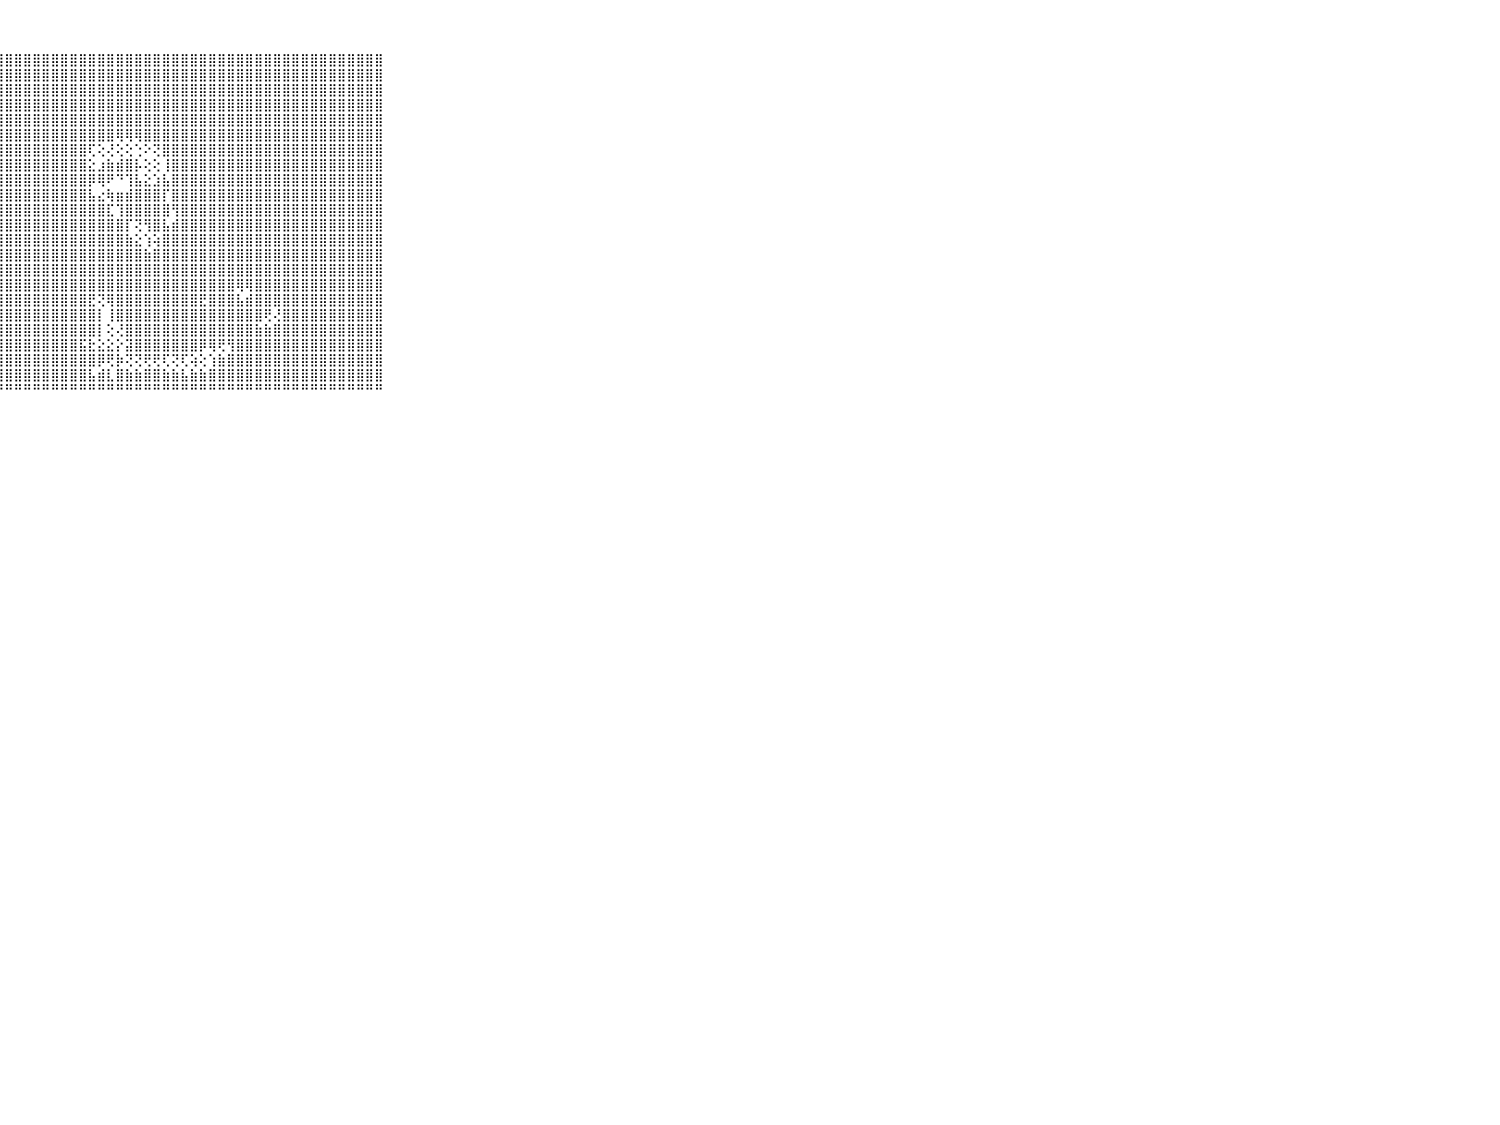

⠀⠀⠀⠀⠀⠀⠀⠀⠀⠀⠀⣿⣿⣿⣿⣿⣿⣿⣿⣿⣿⣿⣿⣿⣿⣿⣿⣿⣿⣿⣿⣿⣿⣿⣿⣿⣿⣿⣿⣿⣿⣿⣿⣿⣿⣿⣿⣿⣿⣿⣿⣿⣿⣿⣿⣿⣿⣿⣿⣿⣿⣿⣿⣿⣿⣿⣿⣿⣿⠀⠀⠀⠀⠀⠀⠀⠀⠀⠀⠀⠀
⠀⠀⠀⠀⠀⠀⠀⠀⠀⠀⠀⣿⣿⣿⣿⣿⣿⣿⣿⣿⣿⣿⣿⣿⣿⣿⣿⣿⣿⣿⣿⣿⣿⣿⣿⣿⣿⣿⣿⣿⣿⣿⣿⣿⣿⣿⣿⣿⣿⣿⣿⣿⣿⣿⣿⣿⣿⣿⣿⣿⣿⣿⣿⣿⣿⣿⣿⣿⣿⠀⠀⠀⠀⠀⠀⠀⠀⠀⠀⠀⠀
⠀⠀⠀⠀⠀⠀⠀⠀⠀⠀⠀⣿⣿⣿⣿⣿⣿⣿⣿⣿⣿⣿⣿⣿⣿⣿⣿⣿⣿⣿⣿⣿⣿⣿⣿⣿⣿⣿⣿⣿⣿⣿⣿⣿⣿⣿⣿⣿⣿⣿⣿⣿⣿⣿⣿⣿⣿⣿⣿⣿⣿⣿⣿⣿⣿⣿⣿⣿⣿⠀⠀⠀⠀⠀⠀⠀⠀⠀⠀⠀⠀
⠀⠀⠀⠀⠀⠀⠀⠀⠀⠀⠀⣿⣿⣿⣿⣿⣿⣿⣿⣿⣿⣿⣿⣿⣿⣿⣿⣿⣿⣿⣿⣿⣿⣿⣿⣿⣿⣿⣿⣿⣿⣿⣿⣿⣿⣿⣿⣿⣿⣿⣿⣿⣿⣿⣿⣿⣿⣿⣿⣿⣿⣿⣿⣿⣿⣿⣿⣿⣿⠀⠀⠀⠀⠀⠀⠀⠀⠀⠀⠀⠀
⠀⠀⠀⠀⠀⠀⠀⠀⠀⠀⠀⣿⣿⣿⣿⣿⣿⣿⣿⣿⣿⣿⣿⣿⣿⣿⣿⣿⣿⣿⣿⣿⣿⣿⣿⣿⣿⣿⣿⣿⣿⣿⣿⣿⣿⣿⣿⣿⣿⣿⣿⣿⣿⣿⣿⣿⣿⣿⣿⣿⣿⣿⣿⣿⣿⣿⣿⣿⣿⠀⠀⠀⠀⠀⠀⠀⠀⠀⠀⠀⠀
⠀⠀⠀⠀⠀⠀⠀⠀⠀⠀⠀⣿⣿⣿⣿⣿⣿⣿⣿⣿⣿⣿⣿⣿⣿⣿⣿⣿⣿⣿⣿⣿⣿⣿⣿⣿⣿⣿⣿⣿⢿⢿⢿⣿⣿⣿⣿⣿⣿⣿⣿⣿⣿⣿⣿⣿⣿⣿⣿⣿⣿⣿⣿⣿⣿⣿⣿⣿⣿⠀⠀⠀⠀⠀⠀⠀⠀⠀⠀⠀⠀
⠀⠀⠀⠀⠀⠀⠀⠀⠀⠀⠀⣿⣿⣿⣿⣿⣿⣿⣿⣿⣿⣿⣿⣿⣿⣿⣿⣿⣿⣿⣿⣿⣿⣿⣿⣿⣿⢏⢕⢜⢕⢕⢑⠕⢝⣿⣿⣿⣿⣿⣿⣿⣿⣿⣿⣿⣿⣿⣿⣿⣿⣿⣿⣿⣿⣿⣿⣿⣿⠀⠀⠀⠀⠀⠀⠀⠀⠀⠀⠀⠀
⠀⠀⠀⠀⠀⠀⠀⠀⠀⠀⠀⣿⣿⣿⣿⣿⣿⣿⣿⣿⣿⣿⣿⣿⣿⣿⣿⣿⣿⣿⣿⣿⣿⣿⣿⣿⣿⣕⣰⣷⣾⣿⡧⢕⢕⢸⣿⣿⣿⣿⣿⣿⣿⣿⣿⣿⣿⣿⣿⣿⣿⣿⣿⣿⣿⣿⣿⣿⣿⠀⠀⠀⠀⠀⠀⠀⠀⠀⠀⠀⠀
⠀⠀⠀⠀⠀⠀⠀⠀⠀⠀⠀⣿⣿⣿⣿⣿⣿⣿⣿⣿⣿⣿⣿⣿⣿⣿⣿⣿⣿⣿⣿⣿⣿⣿⣿⣿⣿⡿⢿⠟⠙⢹⣧⣕⣱⣧⣿⣿⣿⣿⣿⣿⣿⣿⣿⣿⣿⣿⣿⣿⣿⣿⣿⣿⣿⣿⣿⣿⣿⠀⠀⠀⠀⠀⠀⠀⠀⠀⠀⠀⠀
⠀⠀⠀⠀⠀⠀⠀⠀⠀⠀⠀⣿⣿⣿⣿⣿⣿⣿⣿⣿⣿⣿⣿⣿⣿⣿⣿⣿⣿⣿⣿⣿⣿⣿⣿⣿⣿⣧⣔⢷⣶⣾⣿⣿⣿⡏⣿⣿⣿⣿⣿⣿⣿⣿⣿⣿⣿⣿⣿⣿⣿⣿⣿⣿⣿⣿⣿⣿⣿⠀⠀⠀⠀⠀⠀⠀⠀⠀⠀⠀⠀
⠀⠀⠀⠀⠀⠀⠀⠀⠀⠀⠀⣿⣿⣿⣿⣿⣿⣿⣿⣿⣿⣿⣿⣿⣿⣿⣿⣿⣿⣿⣿⣿⣿⣿⣿⣿⣿⣿⣿⣏⢹⣿⣿⣿⣿⣿⢻⣿⣿⣿⣿⣿⣿⣿⣿⣿⣿⣿⣿⣿⣿⣿⣿⣿⣿⣿⣿⣿⣿⠀⠀⠀⠀⠀⠀⠀⠀⠀⠀⠀⠀
⠀⠀⠀⠀⠀⠀⠀⠀⠀⠀⠀⣿⣿⣿⣿⣿⣿⣿⣿⣿⣿⣿⣿⣿⣿⣿⣿⣿⣿⣿⣿⣿⣿⣿⣿⣿⣿⣿⣿⣿⣿⡏⢝⢻⣿⣧⣾⣿⣿⣿⣿⣿⣿⣿⣿⣿⣿⣿⣿⣿⣿⣿⣿⣿⣿⣿⣿⣿⣿⠀⠀⠀⠀⠀⠀⠀⠀⠀⠀⠀⠀
⠀⠀⠀⠀⠀⠀⠀⠀⠀⠀⠀⣿⣿⣿⣿⣿⣿⣿⣿⣿⣿⣿⣿⣿⣿⣿⣿⣿⣿⣿⣿⣿⣿⣿⣿⣿⣿⣿⣿⣿⣿⣷⣕⢱⢵⣿⣿⣿⣿⣿⣿⣿⣿⣿⣿⣿⣿⣿⣿⣿⣿⣿⣿⣿⣿⣿⣿⣿⣿⠀⠀⠀⠀⠀⠀⠀⠀⠀⠀⠀⠀
⠀⠀⠀⠀⠀⠀⠀⠀⠀⠀⠀⣿⣿⣿⣿⣿⣿⣿⣿⣿⣿⣿⣿⣿⣿⣿⣿⣿⣿⣿⣿⣿⣿⣿⣿⣿⣿⣿⣿⣿⣿⣿⣿⣷⣿⣿⣿⣿⣿⣿⣿⣿⣿⣿⣿⣿⣿⣿⣿⣿⣿⣿⣿⣿⣿⣿⣿⣿⣿⠀⠀⠀⠀⠀⠀⠀⠀⠀⠀⠀⠀
⠀⠀⠀⠀⠀⠀⠀⠀⠀⠀⠀⣿⣿⣿⣿⣿⣿⣿⣿⣿⣿⣿⣿⣿⣿⣿⣿⣿⣿⣿⣿⣿⣿⣿⣿⣿⣿⣿⣿⣿⣿⣿⣿⣿⣿⣿⣿⣿⣿⣿⣿⣿⣿⣿⣿⣿⣿⣿⣿⣿⣿⣿⣿⣿⣿⣿⣿⣿⣿⠀⠀⠀⠀⠀⠀⠀⠀⠀⠀⠀⠀
⠀⠀⠀⠀⠀⠀⠀⠀⠀⠀⠀⣿⣿⣿⣿⣿⣿⣿⣿⣿⣿⣿⣿⣿⣿⣿⣿⣿⣿⣿⣿⣿⣿⣿⣿⣿⣿⣿⣿⣿⣿⣿⣿⣿⣿⣿⣿⣿⣿⣿⣿⣿⣿⢿⢿⣿⣿⣿⣿⣿⣿⣿⣿⣿⣿⣿⣿⣿⣿⠀⠀⠀⠀⠀⠀⠀⠀⠀⠀⠀⠀
⠀⠀⠀⠀⠀⠀⠀⠀⠀⠀⠀⣿⣿⣿⣿⣿⣿⣿⣿⣿⣿⣿⣿⣿⣿⣿⣿⣿⣿⣿⣿⣿⣿⣿⣿⣿⣿⣟⢝⢿⣿⣿⣿⣿⣿⣿⣿⣿⣿⣟⣿⣿⣿⣧⣾⣿⣿⣿⣿⣿⣿⣿⣿⣿⣿⣿⣿⣿⣿⠀⠀⠀⠀⠀⠀⠀⠀⠀⠀⠀⠀
⠀⠀⠀⠀⠀⠀⠀⠀⠀⠀⠀⣿⣿⣿⣿⣿⣿⣿⣿⣿⣿⣿⣿⣿⣿⣿⣿⣿⣿⣿⣿⣿⣿⣿⣿⣿⣿⣿⡇⢸⣿⣿⣿⣿⣿⣿⣿⣿⣿⣿⣿⣿⣿⣿⣿⣿⢟⢜⣿⣿⣿⣿⣿⣿⣿⣿⣿⣿⣿⠀⠀⠀⠀⠀⠀⠀⠀⠀⠀⠀⠀
⠀⠀⠀⠀⠀⠀⠀⠀⠀⠀⠀⣿⣿⣿⣿⣿⣿⣿⣿⣿⣿⣿⣿⣿⣿⣿⣿⣿⣿⣿⣿⣿⣿⣿⣿⣿⣿⣿⡇⢕⢜⣿⣿⣿⣿⣿⣿⣿⣿⣿⣿⣿⣿⣿⣿⣷⣷⣿⣿⣿⣿⣿⣿⣿⣿⣿⣿⣿⣿⠀⠀⠀⠀⠀⠀⠀⠀⠀⠀⠀⠀
⠀⠀⠀⠀⠀⠀⠀⠀⠀⠀⠀⣿⣿⣿⣿⣿⣿⣿⣿⣿⣿⣿⣿⣿⣿⣿⣿⣿⣿⣿⣿⣿⣿⣿⣿⣿⣯⣗⣕⣕⡕⣽⣿⣿⣿⣿⣿⣿⣿⡿⢿⢟⢻⣿⣿⣿⣿⣿⣿⣿⣿⣿⣿⣿⣿⣿⣿⣿⣿⠀⠀⠀⠀⠀⠀⠀⠀⠀⠀⠀⠀
⠀⠀⠀⠀⠀⠀⠀⠀⠀⠀⠀⣿⣿⣿⣿⣿⣿⣿⣿⣿⣿⣿⣿⣿⣿⣿⣿⣿⣿⣿⣿⣿⣿⣿⣿⣿⣿⣿⡿⢟⡷⢝⢝⢟⢟⢏⢝⢏⢵⢕⢱⣷⣿⣿⣿⣿⣿⣿⣿⣿⣿⣿⣿⣿⣿⣿⣿⣿⣿⠀⠀⠀⠀⠀⠀⠀⠀⠀⠀⠀⠀
⠀⠀⠀⠀⠀⠀⠀⠀⠀⠀⠀⣿⣿⣿⣿⣿⣿⣿⣿⣿⣿⣿⣿⣿⣿⣿⣿⣿⣿⣿⣿⣿⣿⣿⣿⣿⣿⣧⣾⣇⣿⣷⣷⣿⣿⣷⣷⣧⣷⣷⣿⣿⣿⣿⣿⣿⣿⣿⣿⣿⣿⣿⣿⣿⣿⣿⣿⣿⣿⠀⠀⠀⠀⠀⠀⠀⠀⠀⠀⠀⠀
⠀⠀⠀⠀⠀⠀⠀⠀⠀⠀⠀⠛⠛⠛⠛⠛⠛⠛⠛⠛⠛⠛⠛⠛⠛⠛⠛⠛⠛⠛⠛⠛⠛⠛⠛⠛⠛⠛⠛⠛⠛⠛⠛⠛⠛⠛⠛⠛⠛⠛⠛⠛⠛⠛⠛⠛⠛⠛⠛⠛⠛⠛⠛⠛⠛⠛⠛⠛⠛⠀⠀⠀⠀⠀⠀⠀⠀⠀⠀⠀⠀